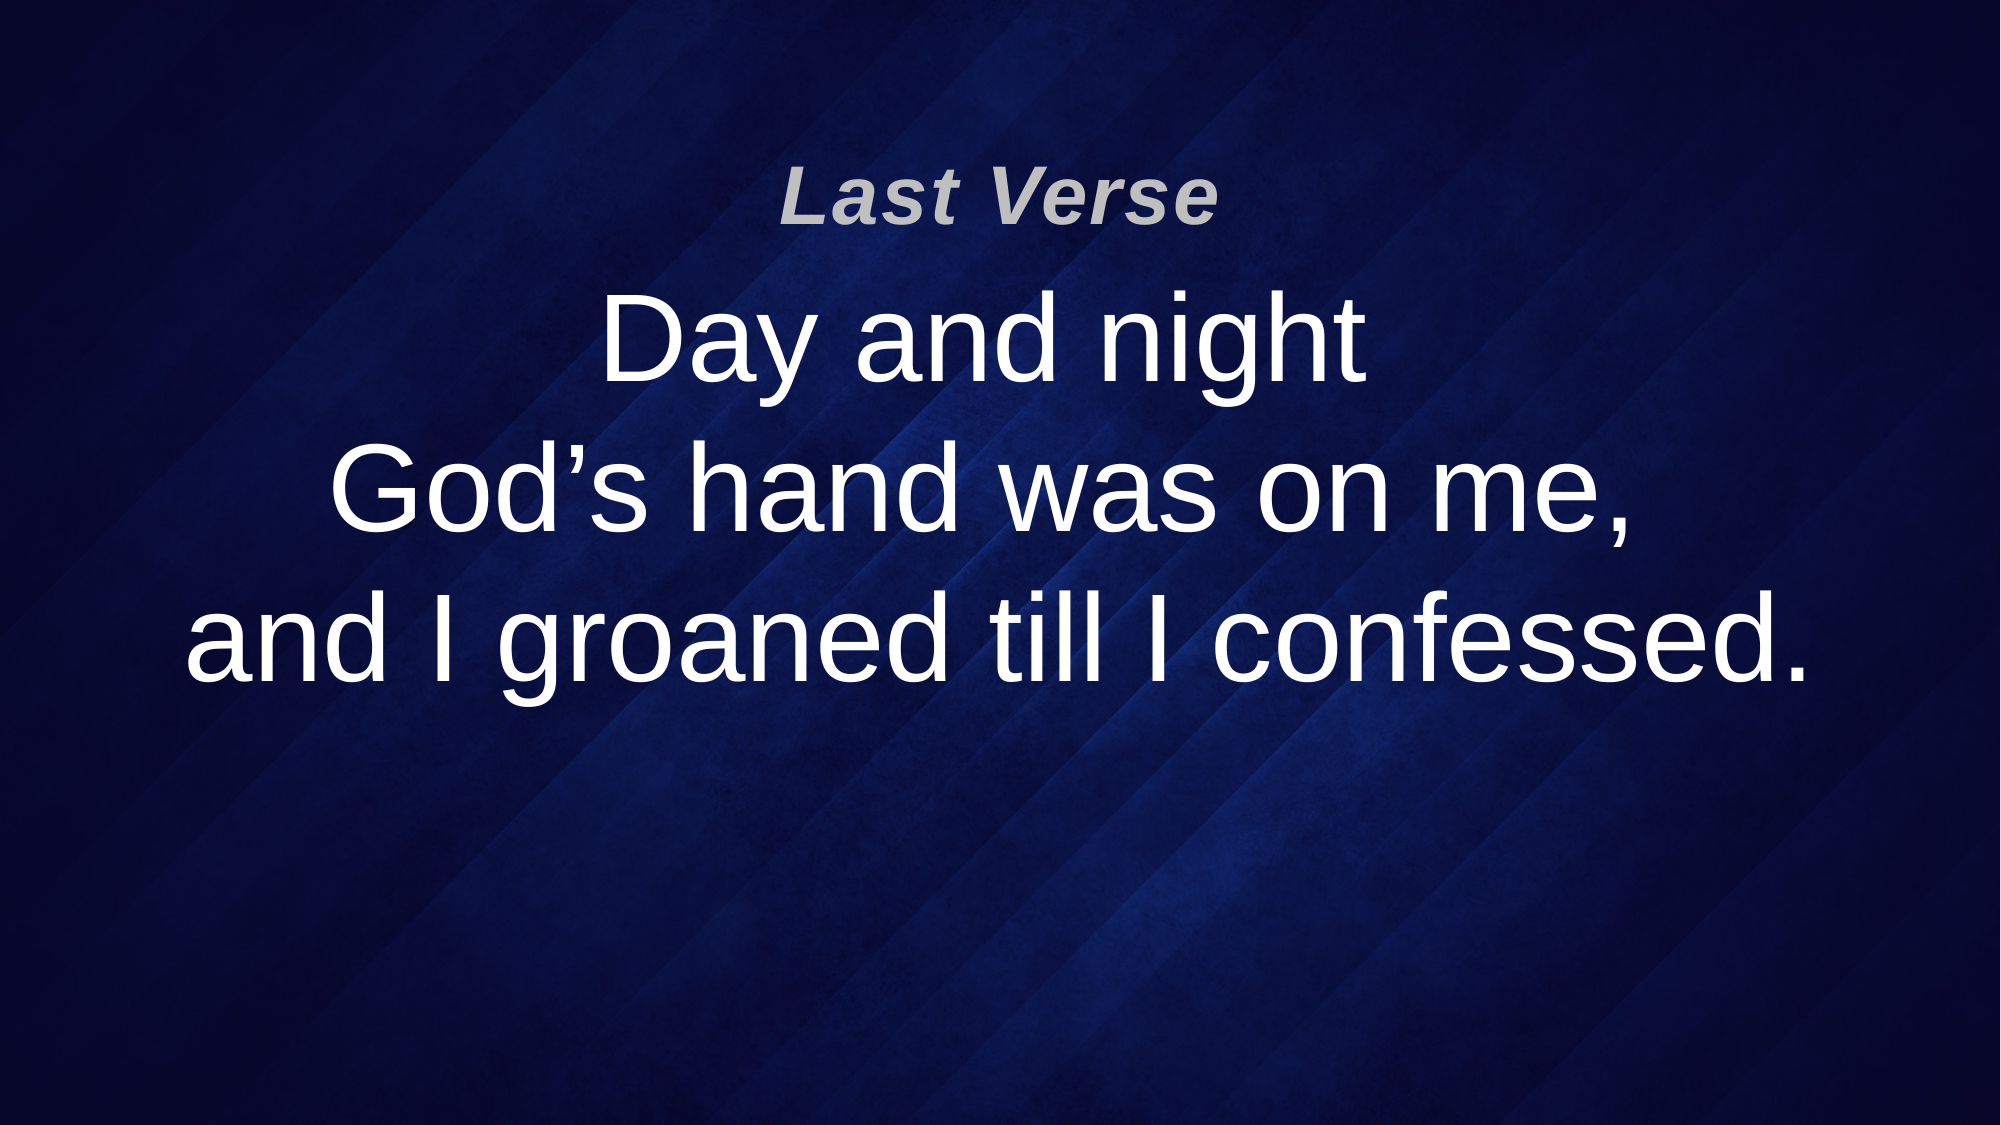

Last Verse
# Day and night God’s hand was on me, and I groaned till I confessed.